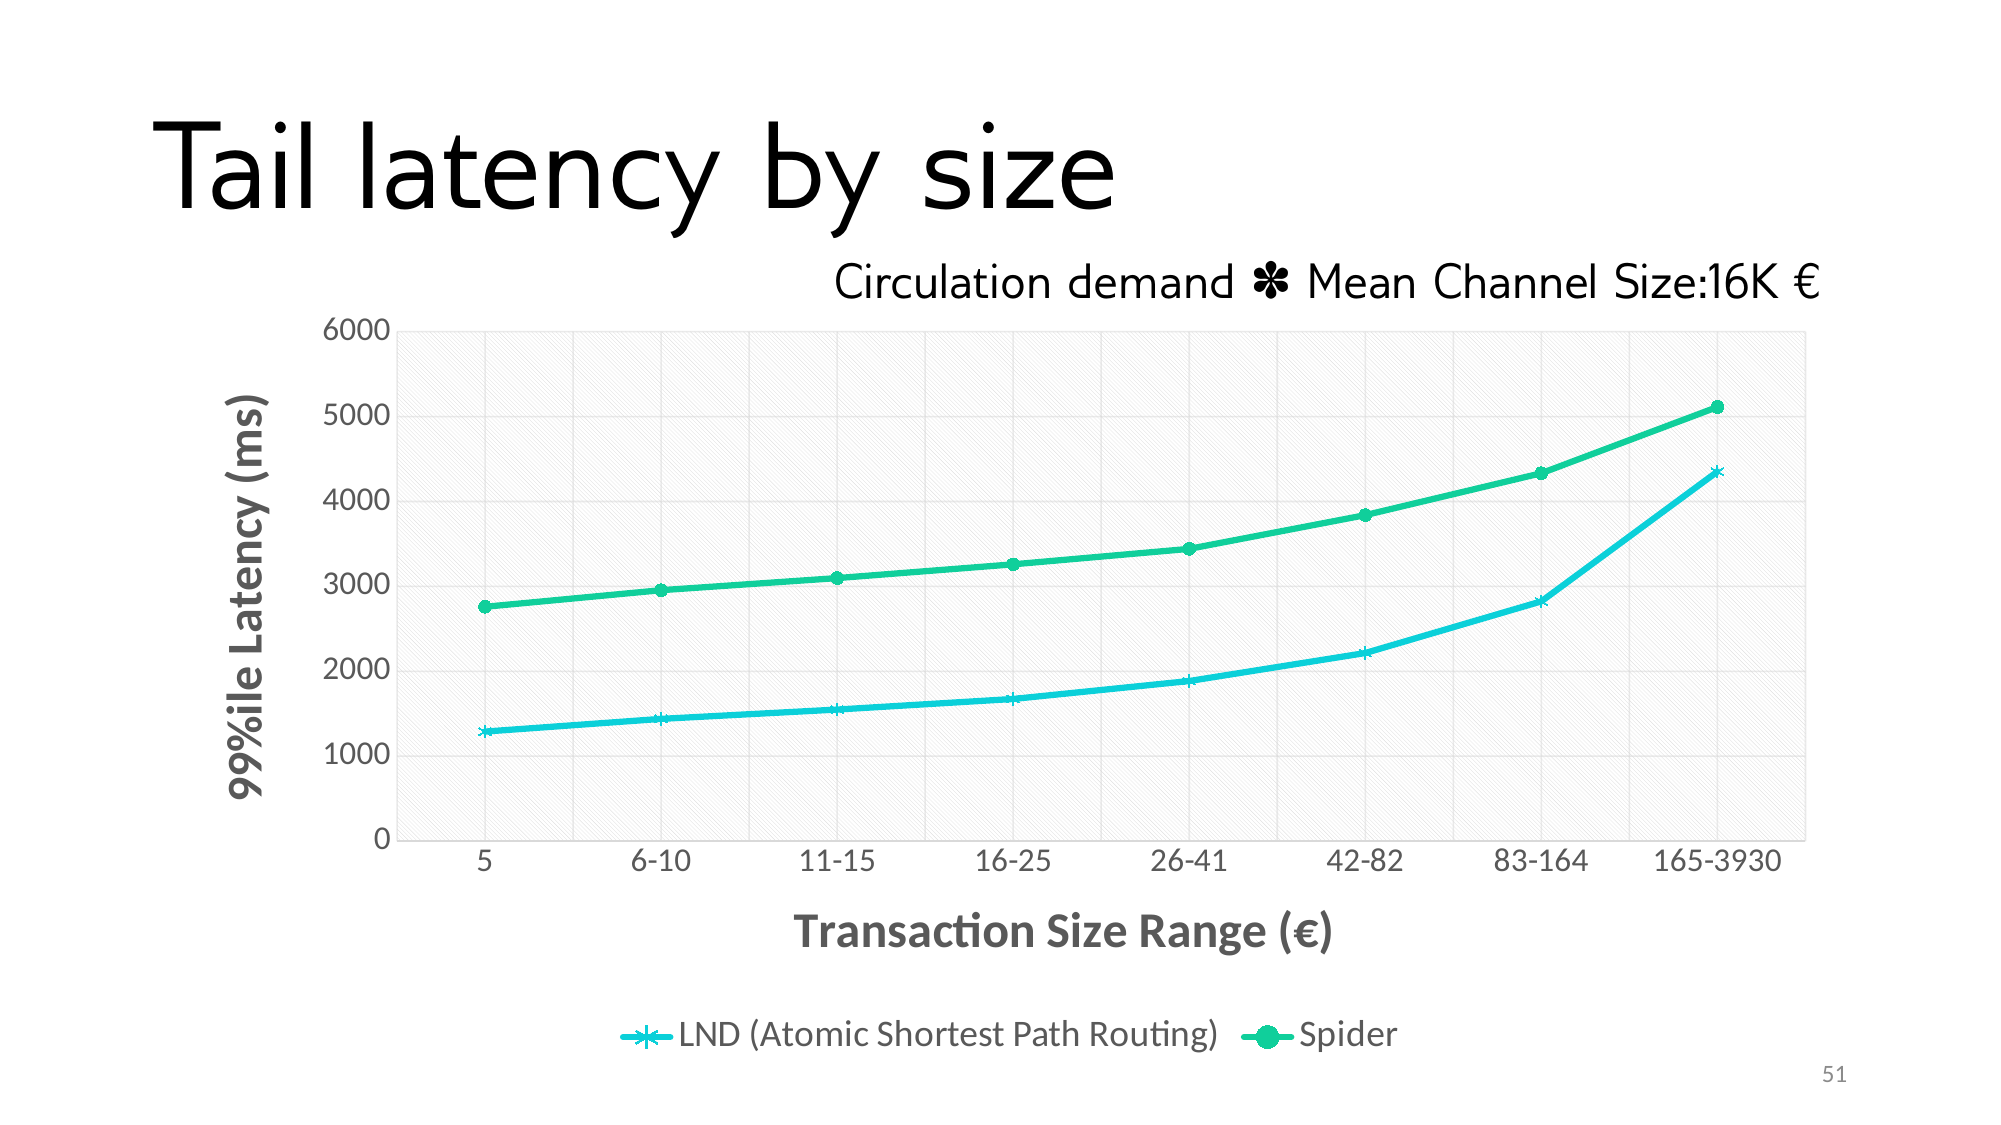

Tail latency by size
Circulation demand ✽ Mean Channel Size:16K €

### Chart

| Category | LND (Atomic Shortest Path Routing) | Spider |
|---|---|---|
| 5 | 1289.0 | 2760.0 |
| 6-10 | 1439.0 | 2955.0 |
| 11-15 | 1549.0 | 3098.0 |
| 16-25 | 1673.0 | 3260.0 |
| 26-41 | 1885.0 | 3442.0 |
| 42-82 | 2215.0 | 3839.0 |
| 83-164 | 2824.0 | 4333.0 |
| 165-3930 | 4352.0 | 5113.0 |
51